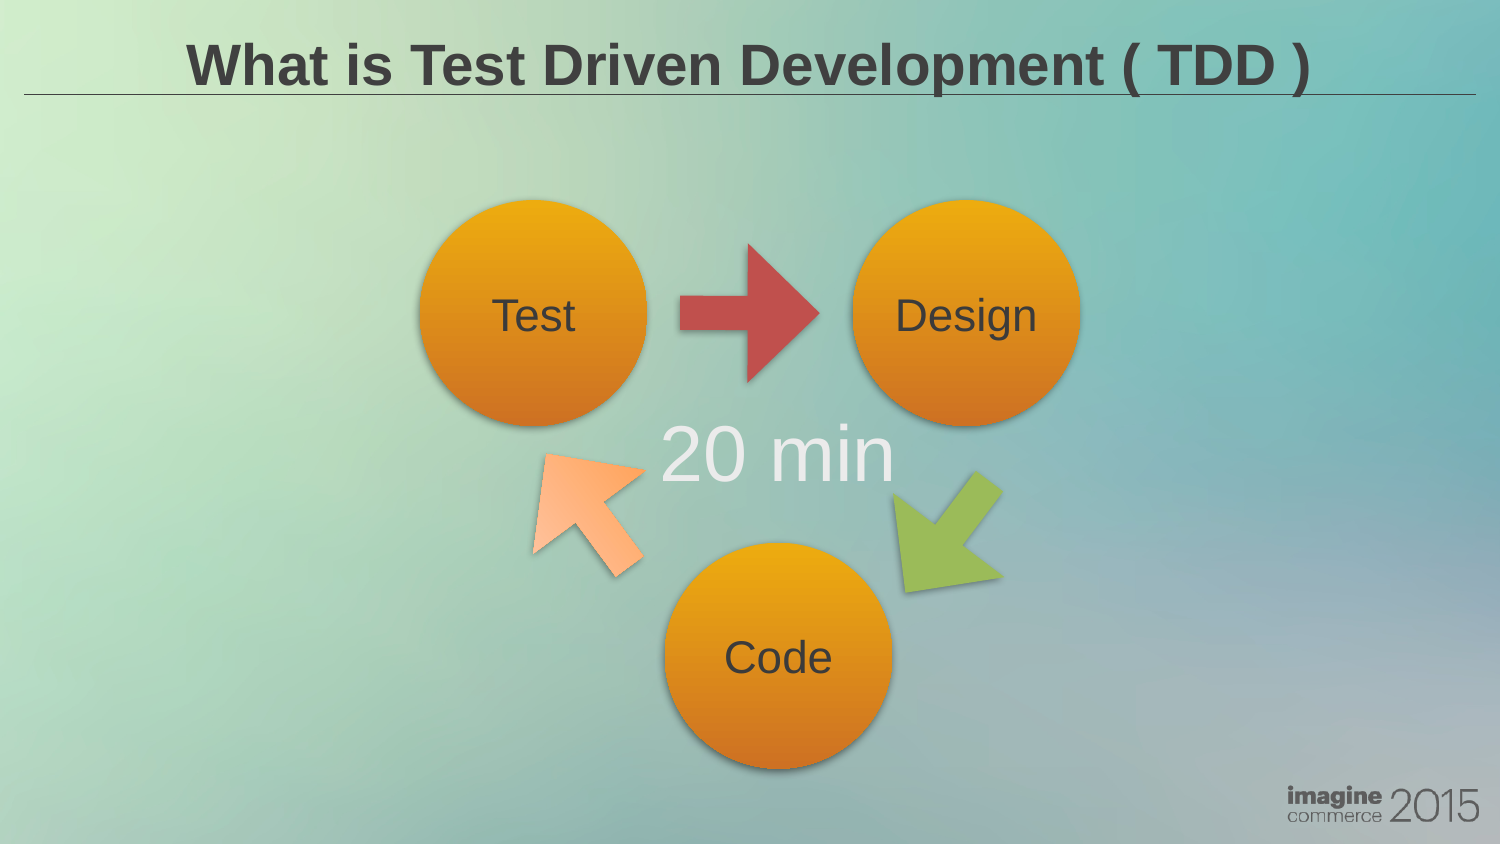

# What is Test Driven Development ( TDD )
Test
Design

20 min

Code